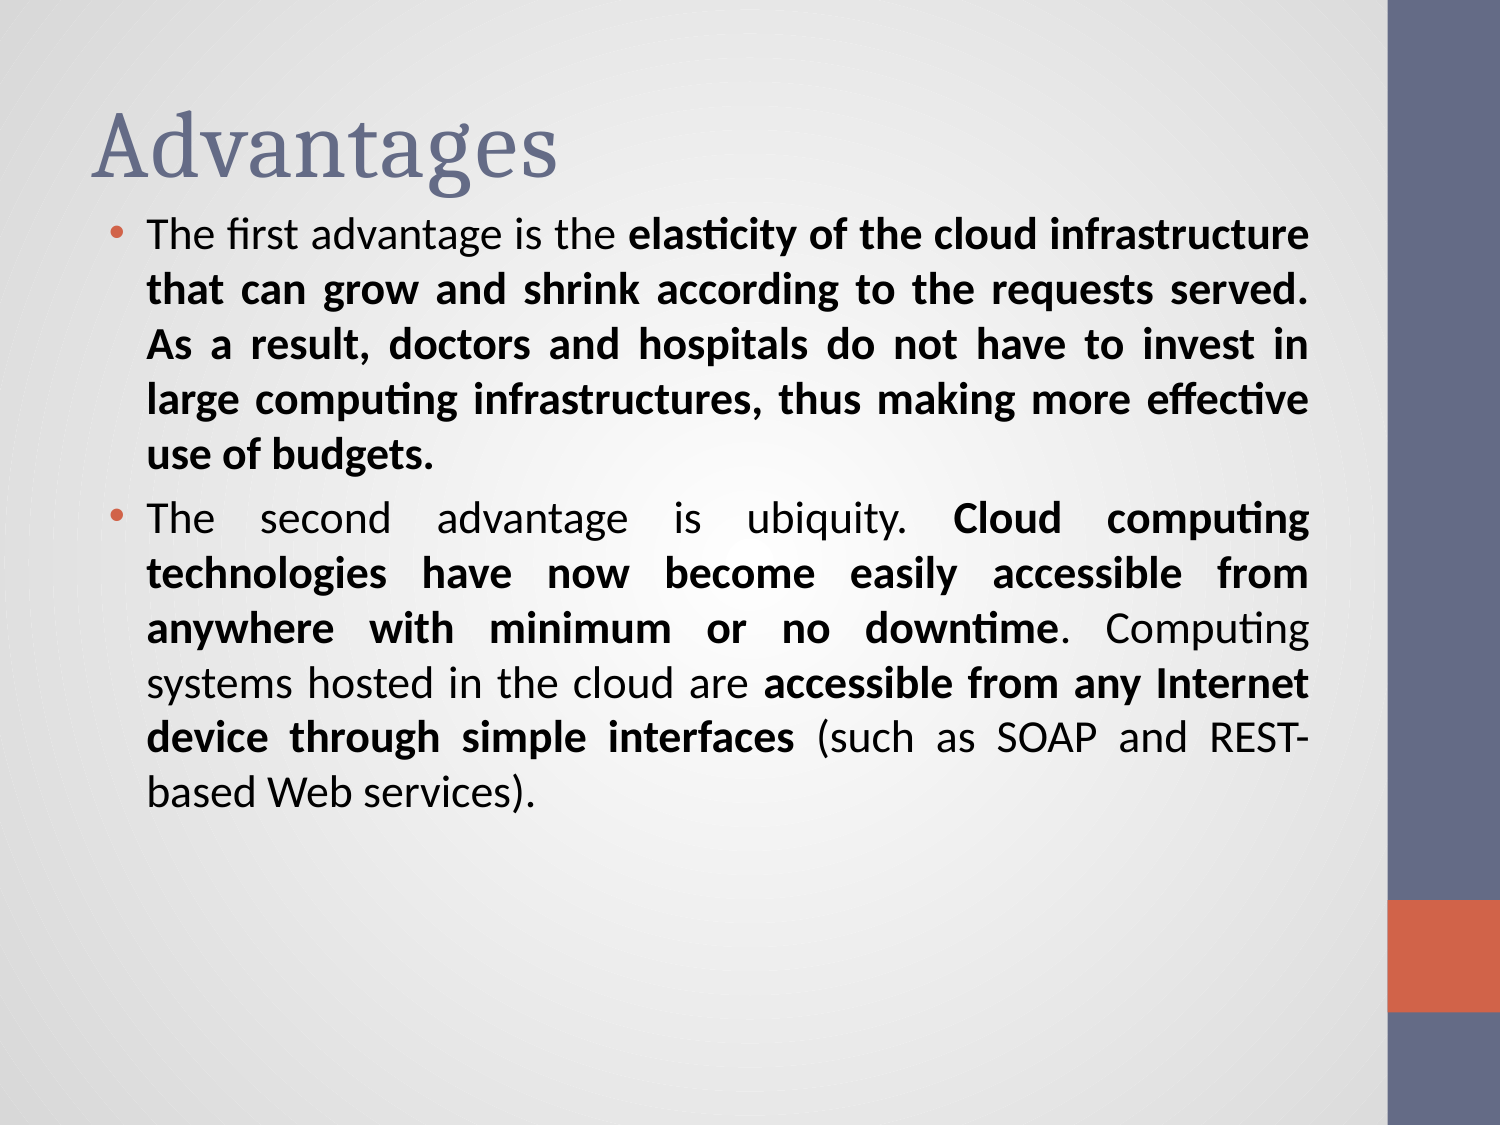

# Advantages
The first advantage is the elasticity of the cloud infrastructure that can grow and shrink according to the requests served. As a result, doctors and hospitals do not have to invest in large computing infrastructures, thus making more effective use of budgets.
The second advantage is ubiquity. Cloud computing technologies have now become easily accessible from anywhere with minimum or no downtime. Computing systems hosted in the cloud are accessible from any Internet device through simple interfaces (such as SOAP and REST-based Web services).